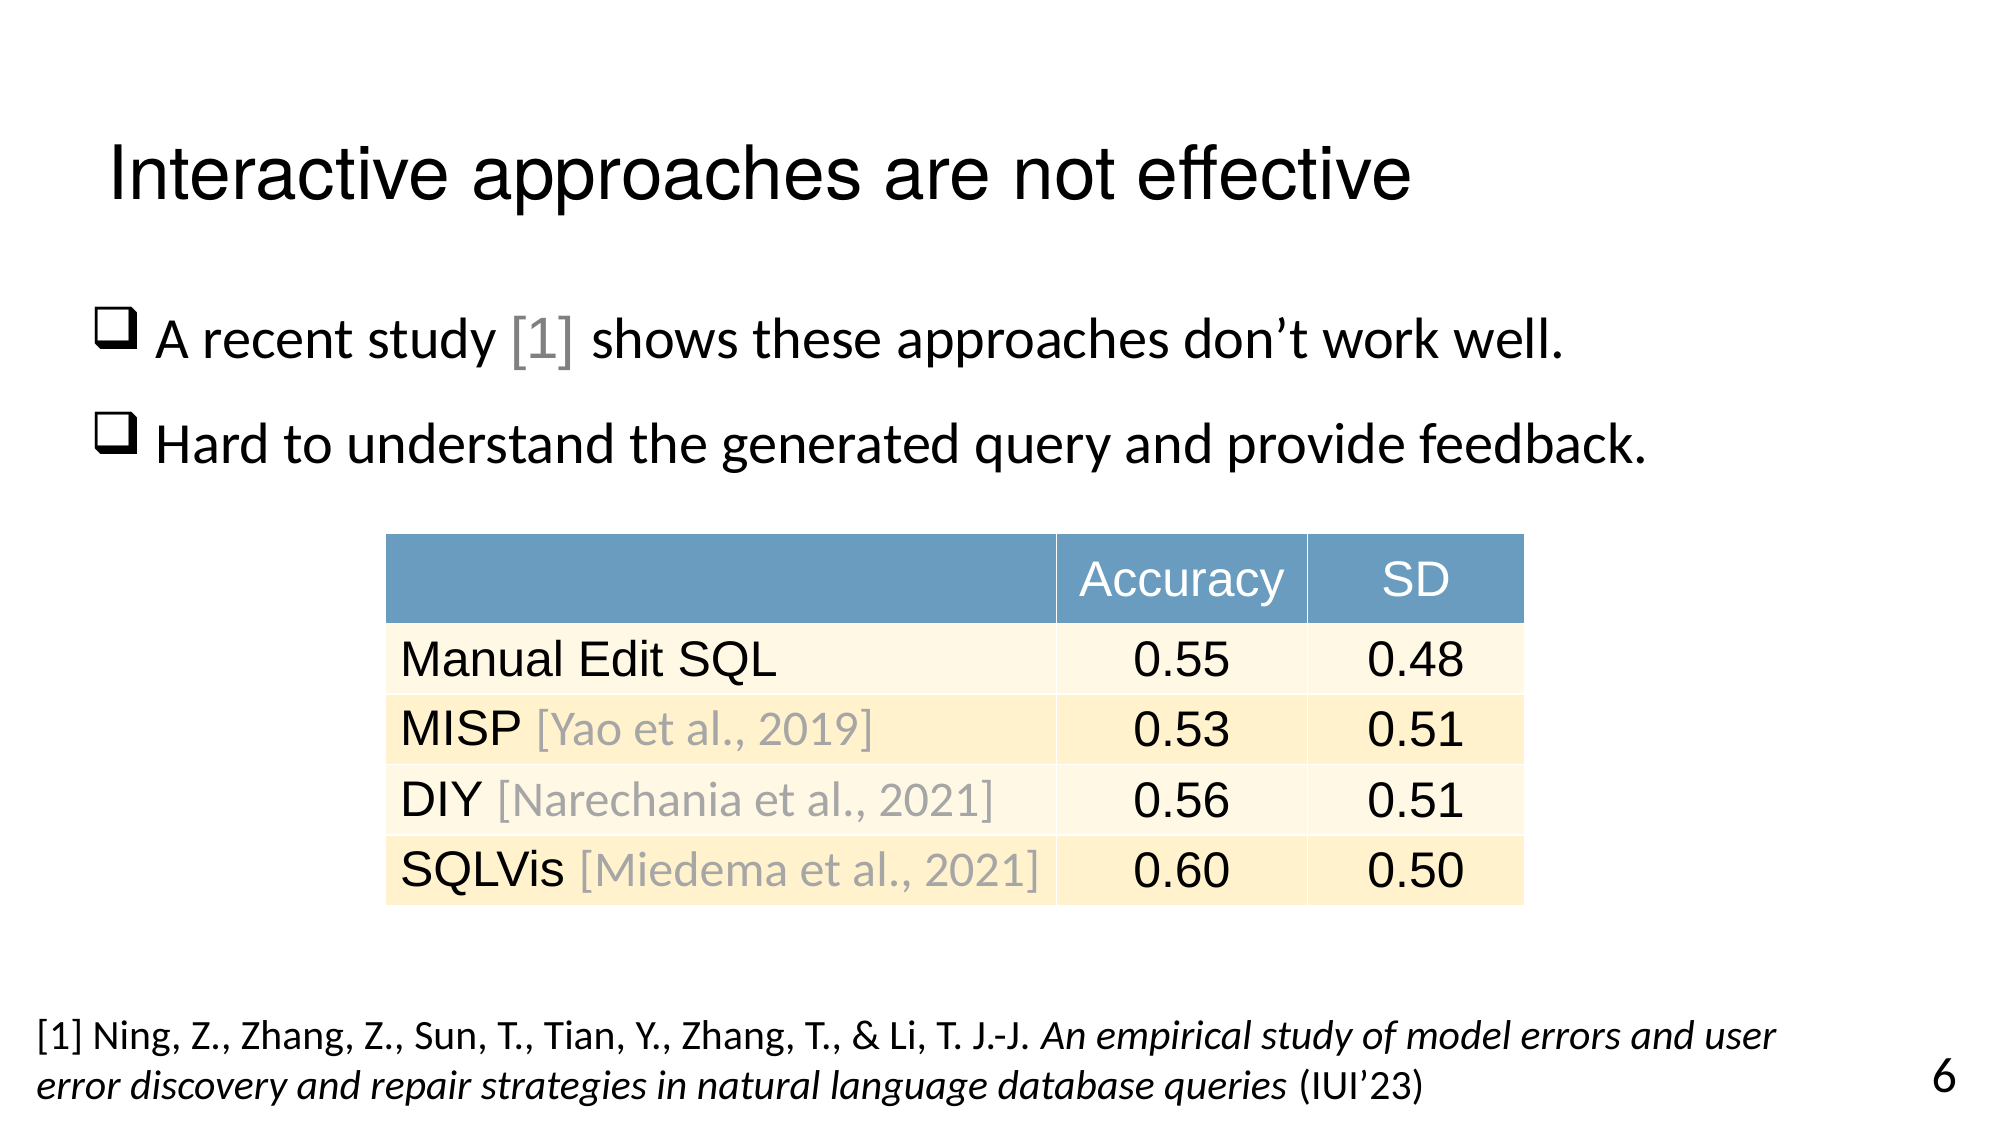

# Interactive approaches are not effective
 A recent study [1] shows these approaches don’t work well.
 Hard to understand the generated query and provide feedback.
|  | Accuracy | SD |
| --- | --- | --- |
| Manual Edit SQL | 0.55 | 0.48 |
| MISP [Yao et al., 2019] | 0.53 | 0.51 |
| DIY [Narechania et al., 2021] | 0.56 | 0.51 |
| SQLVis [Miedema et al., 2021] | 0.60 | 0.50 |
[1] Ning, Z., Zhang, Z., Sun, T., Tian, Y., Zhang, T., & Li, T. J.-J. An empirical study of model errors and user error discovery and repair strategies in natural language database queries (IUI’23)
 6